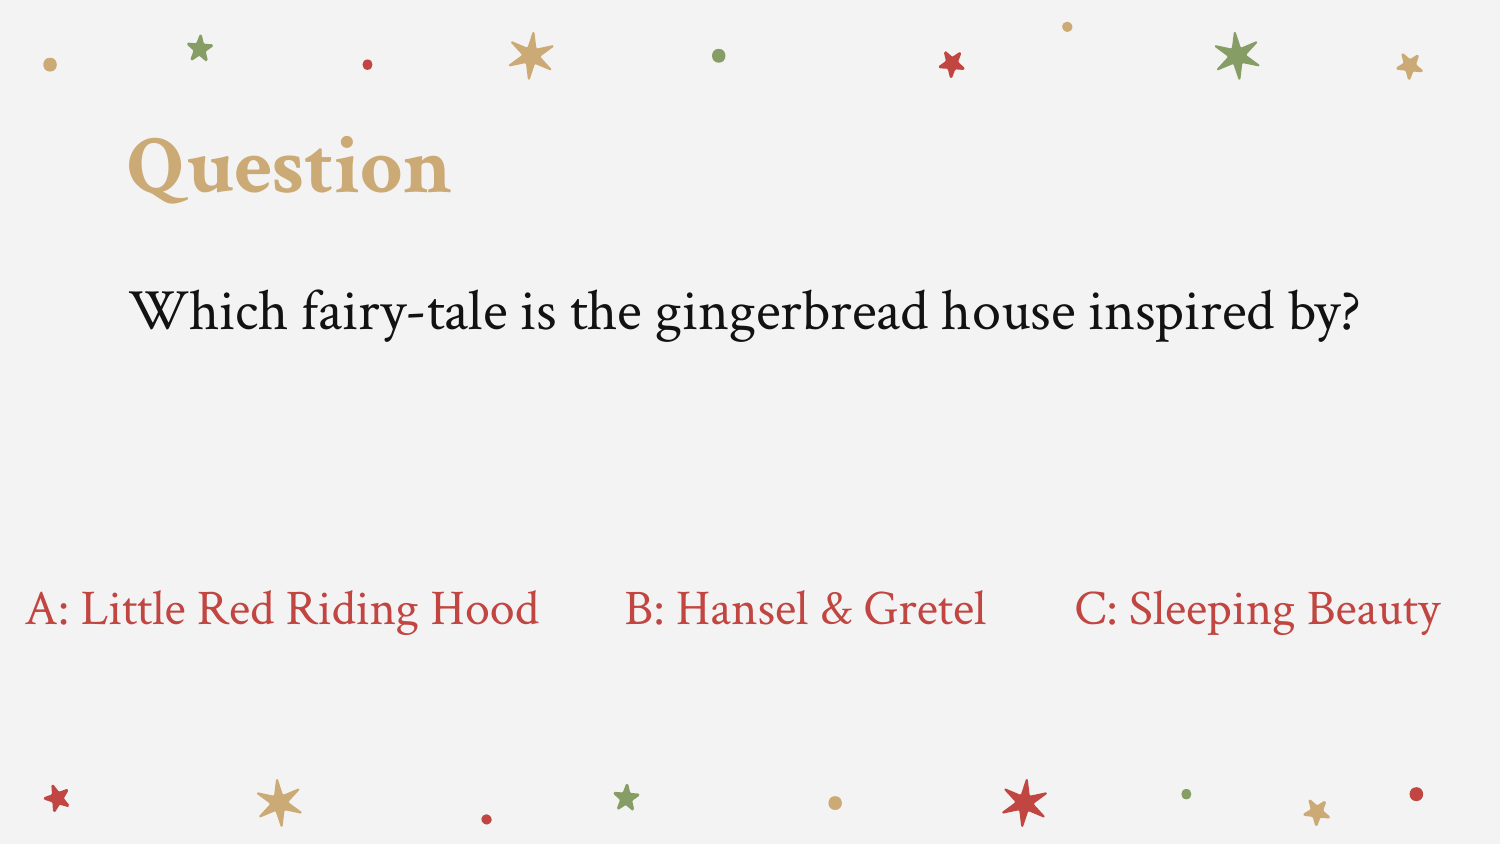

# Question
Which fairy-tale is the gingerbread house inspired by?
A: Little Red Riding Hood	B: Hansel & Gretel	C: Sleeping Beauty